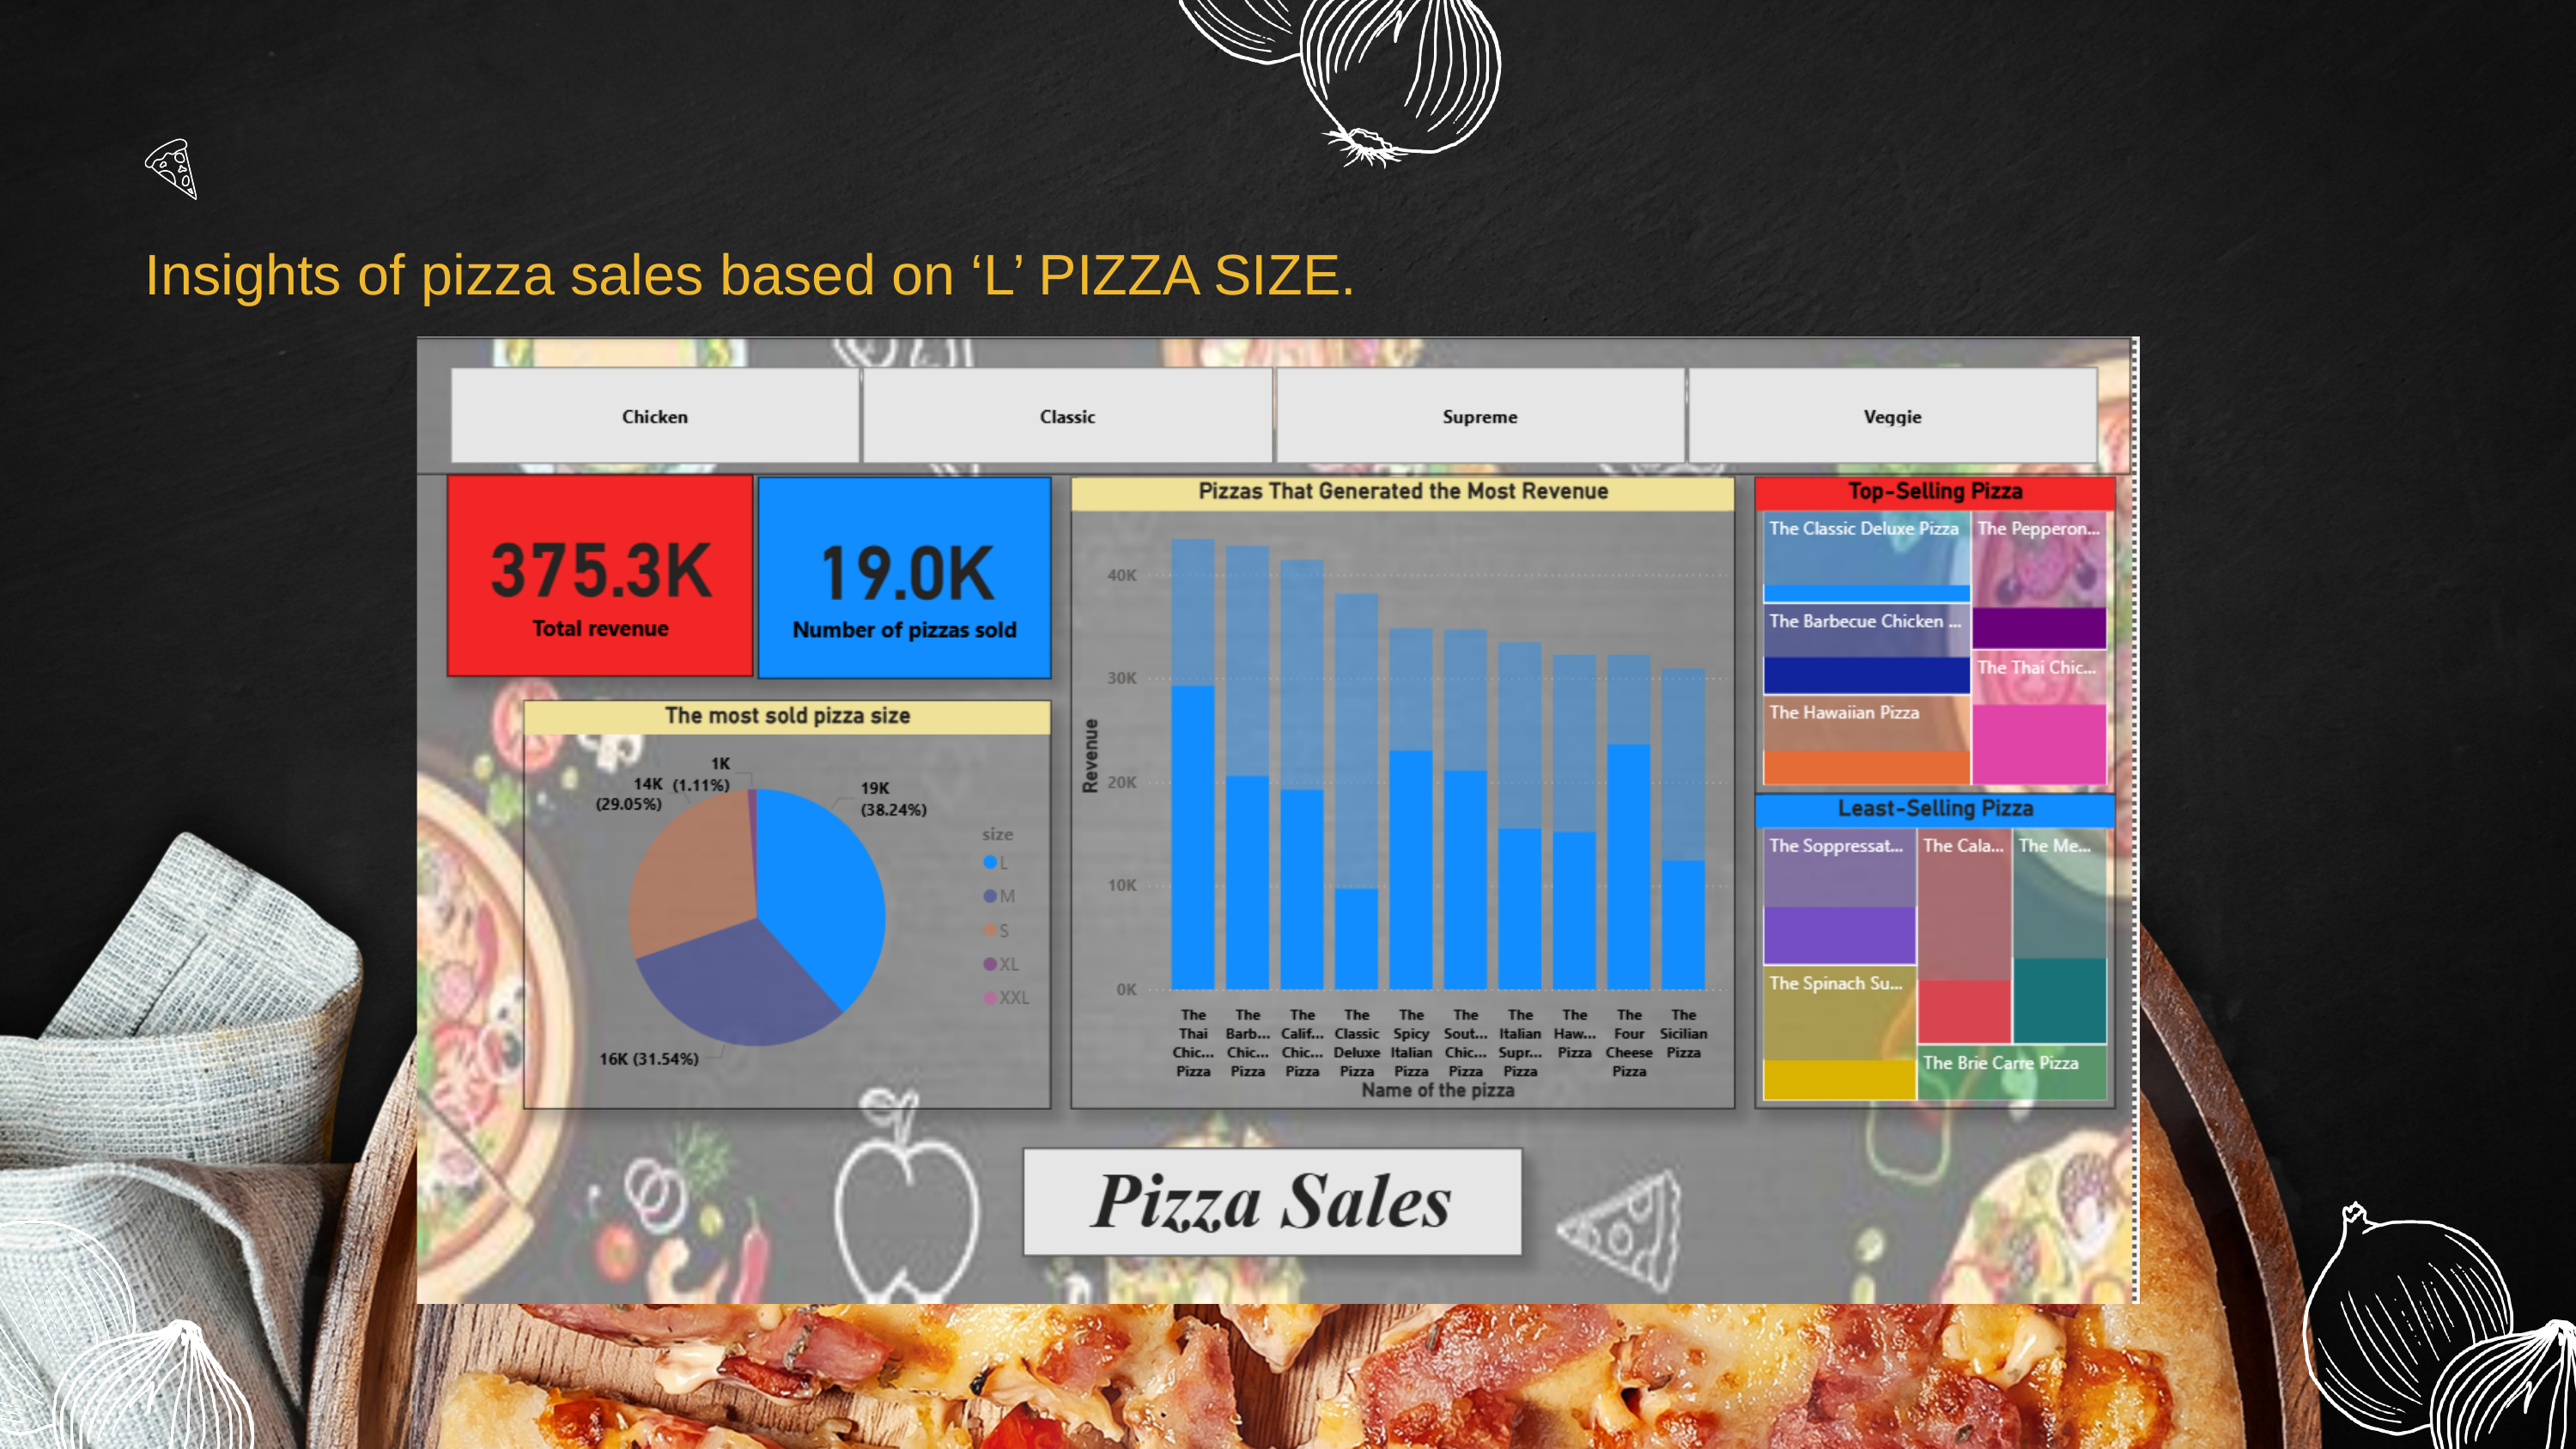

Insights of pizza sales based on ‘L’ PIZZA SIZE.